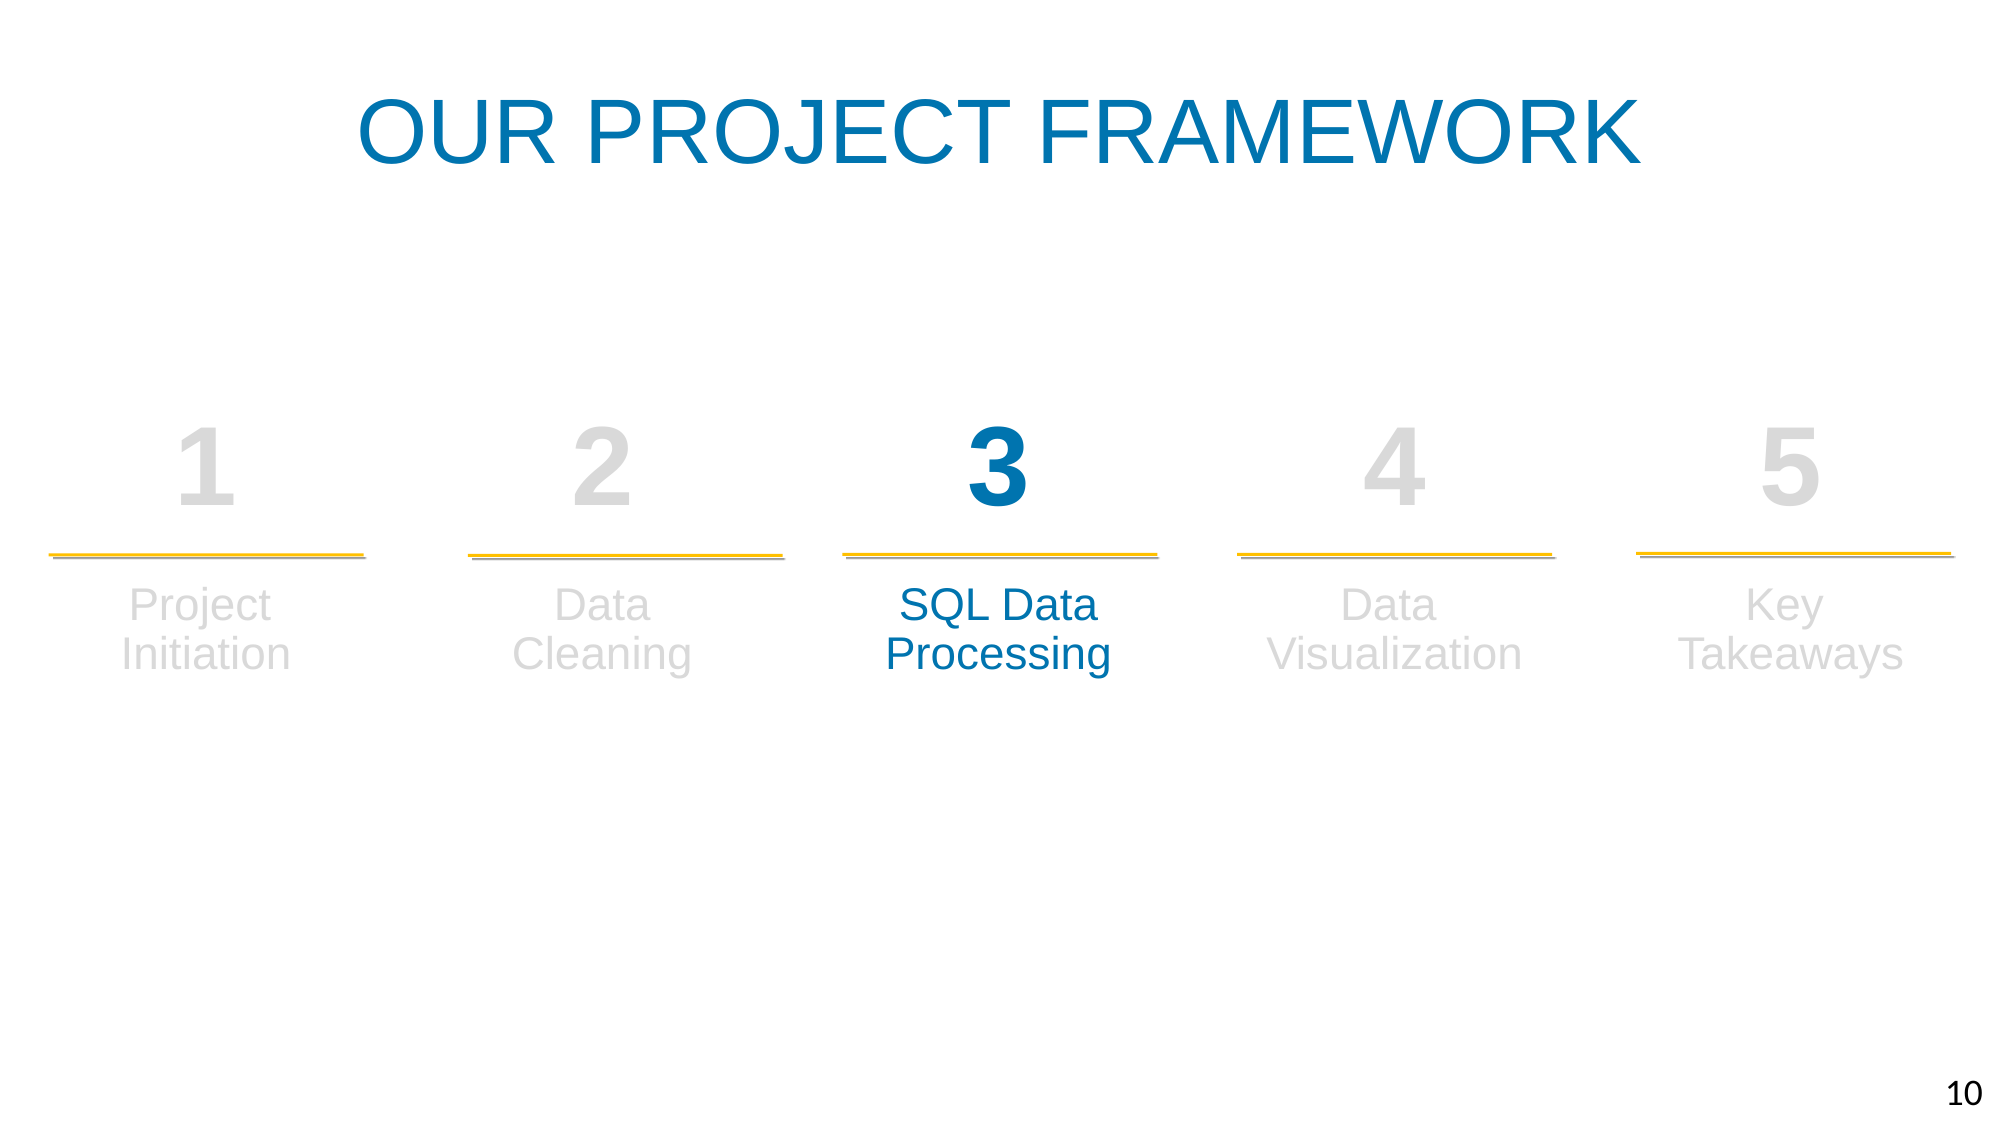

OUR PROJECT FRAMEWORK
1
2
3
4
5

Project
Initiation
Data
Cleaning
SQL Data Processing

Data
Visualization

Key
Takeaways
10